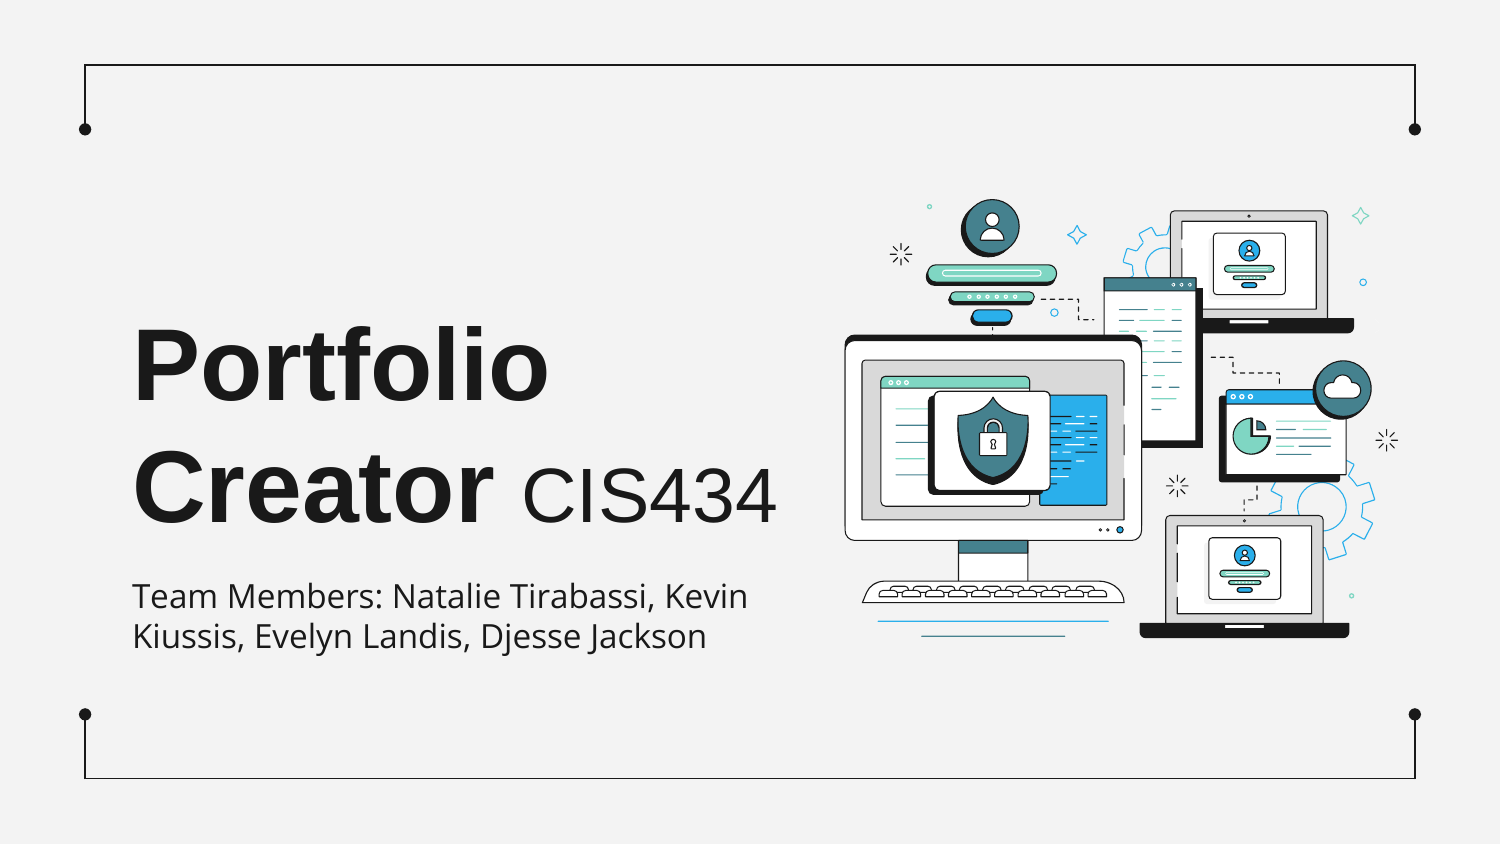

# Portfolio Creator CIS434
Team Members: Natalie Tirabassi, Kevin Kiussis, Evelyn Landis, Djesse Jackson